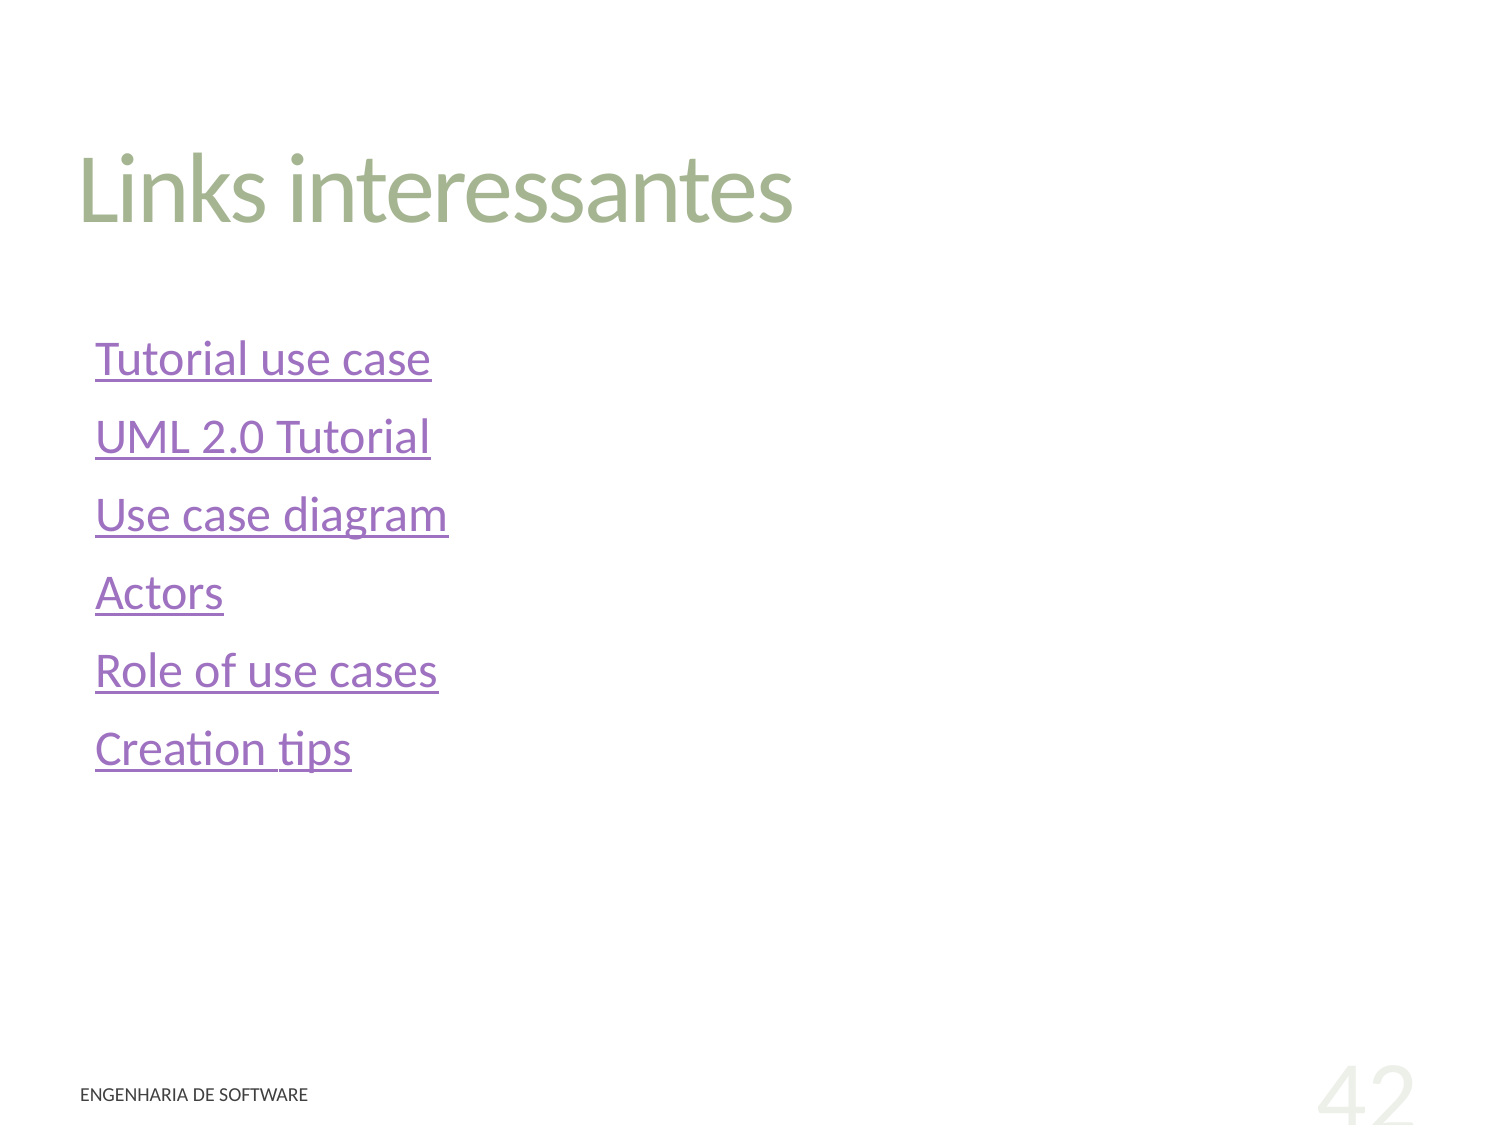

# Links interessantes
Tutorial use case
UML 2.0 Tutorial
Use case diagram
Actors
Role of use cases
Creation tips
42
Engenharia de Software